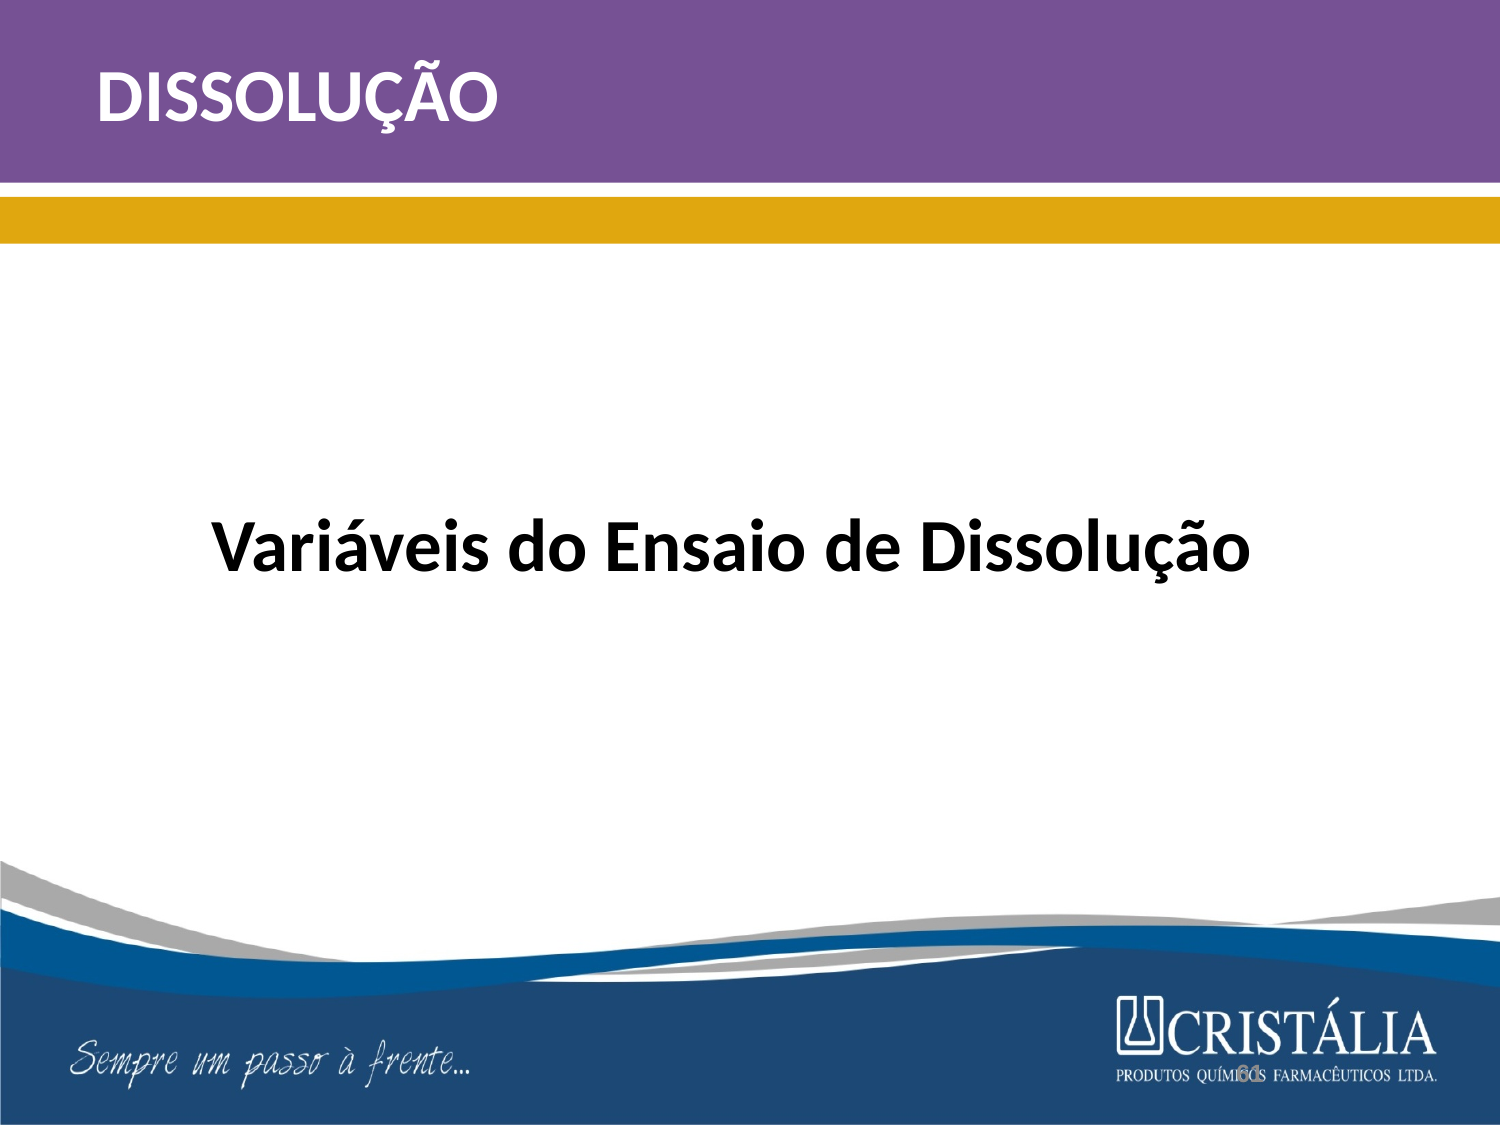

# DISSOLUÇÃO
Variáveis do Ensaio de Dissolução

61